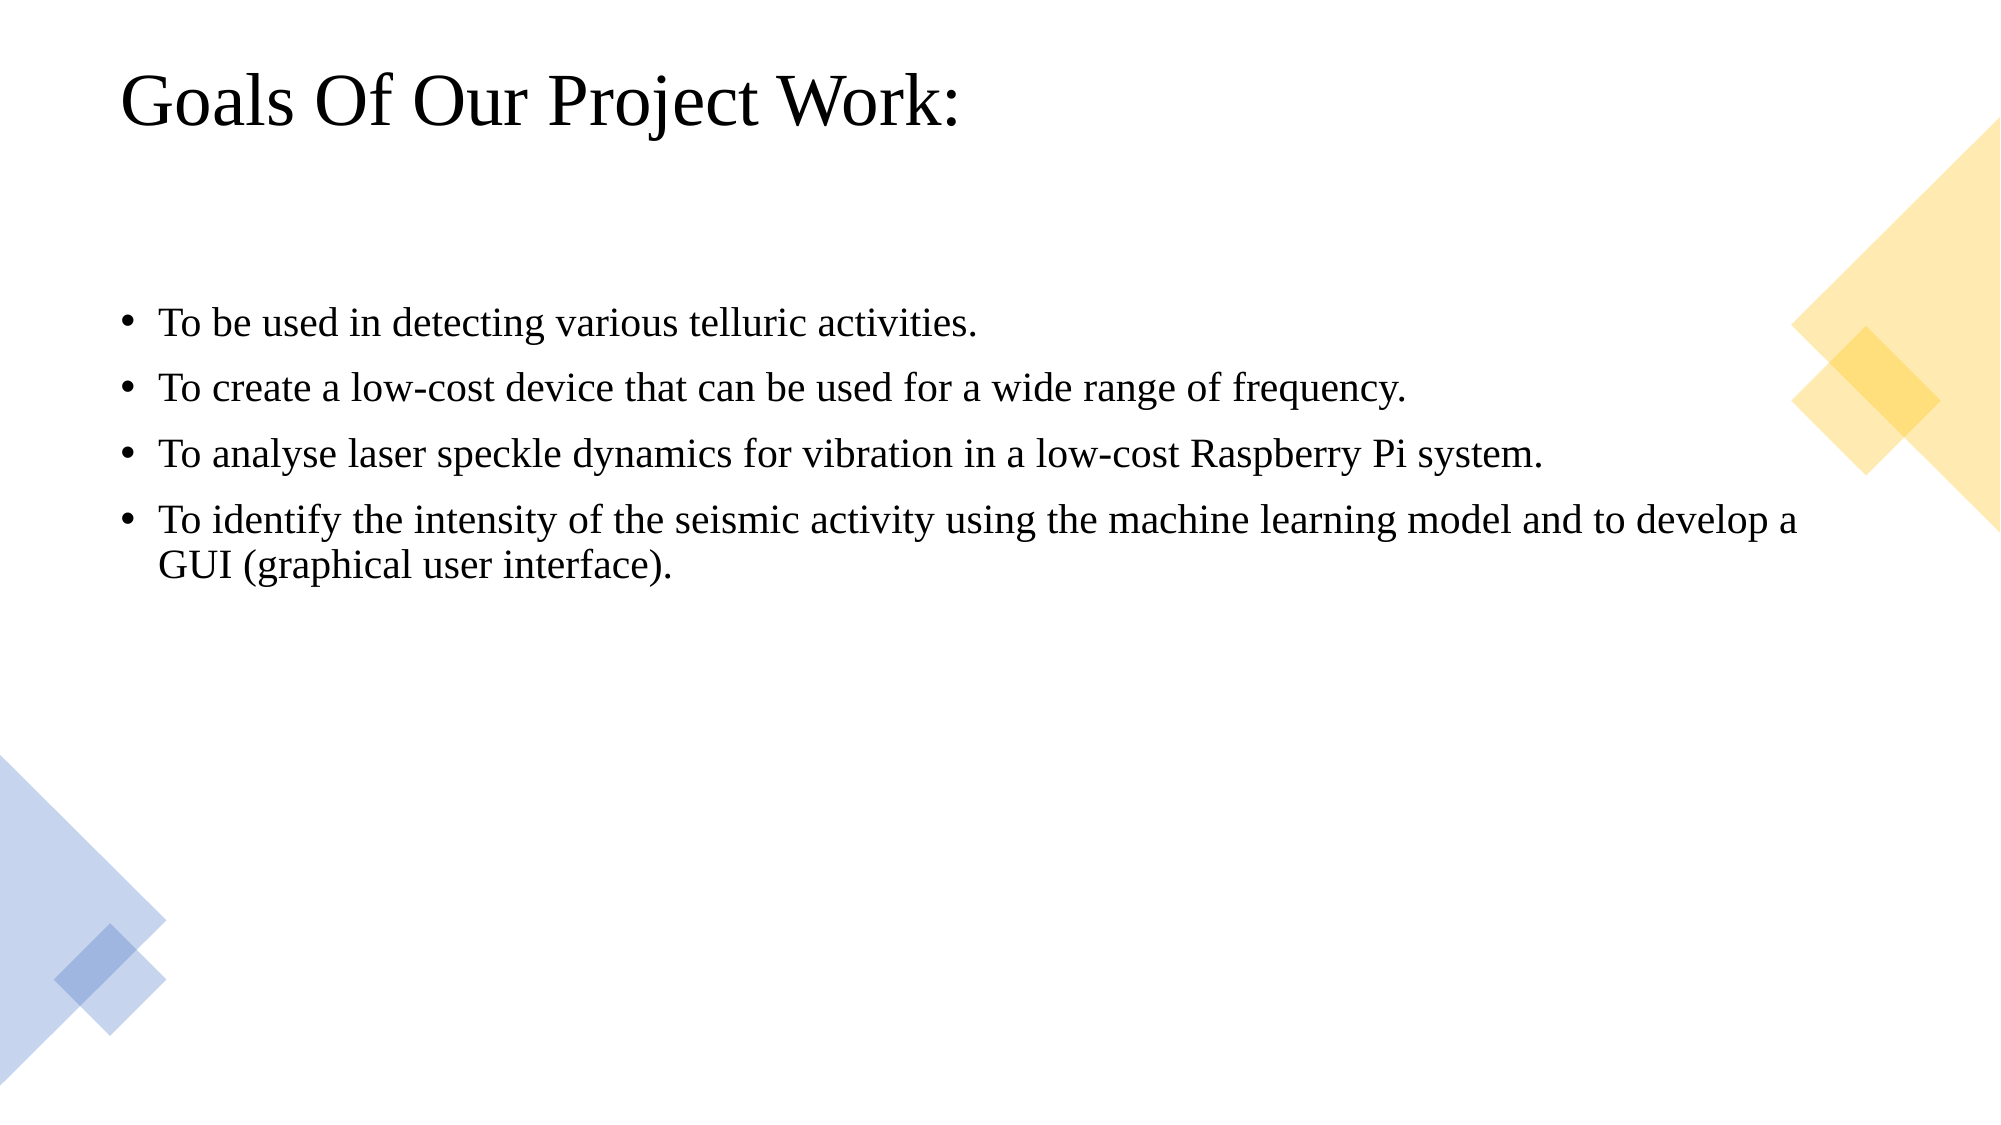

# Goals Of Our Project Work:

To be used in detecting various telluric activities.
To create a low-cost device that can be used for a wide range of frequency.
To analyse laser speckle dynamics for vibration in a low-cost Raspberry Pi system.
To identify the intensity of the seismic activity using the machine learning model and to develop a GUI (graphical user interface).